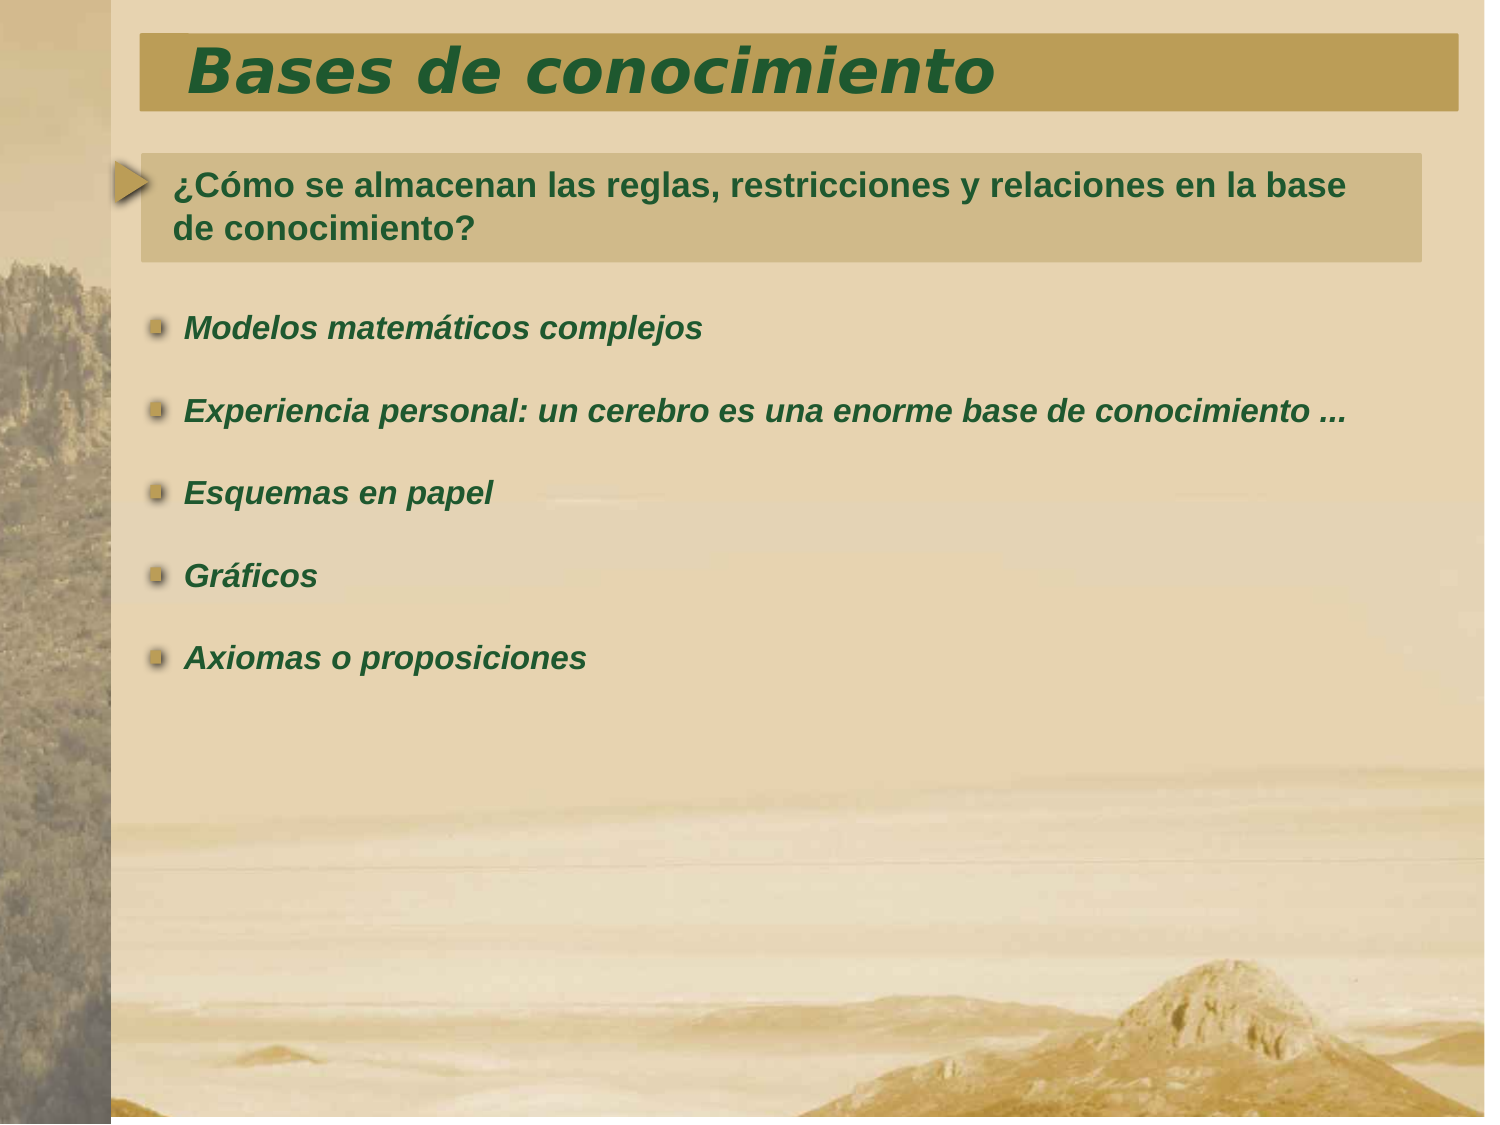

Bases de conocimiento

¿Cómo se almacenan las reglas, restricciones y relaciones en la base de conocimiento?

Modelos matemáticos complejos

Experiencia personal: un cerebro es una enorme base de conocimiento ...

Esquemas en papel

Gráficos

Axiomas o proposiciones